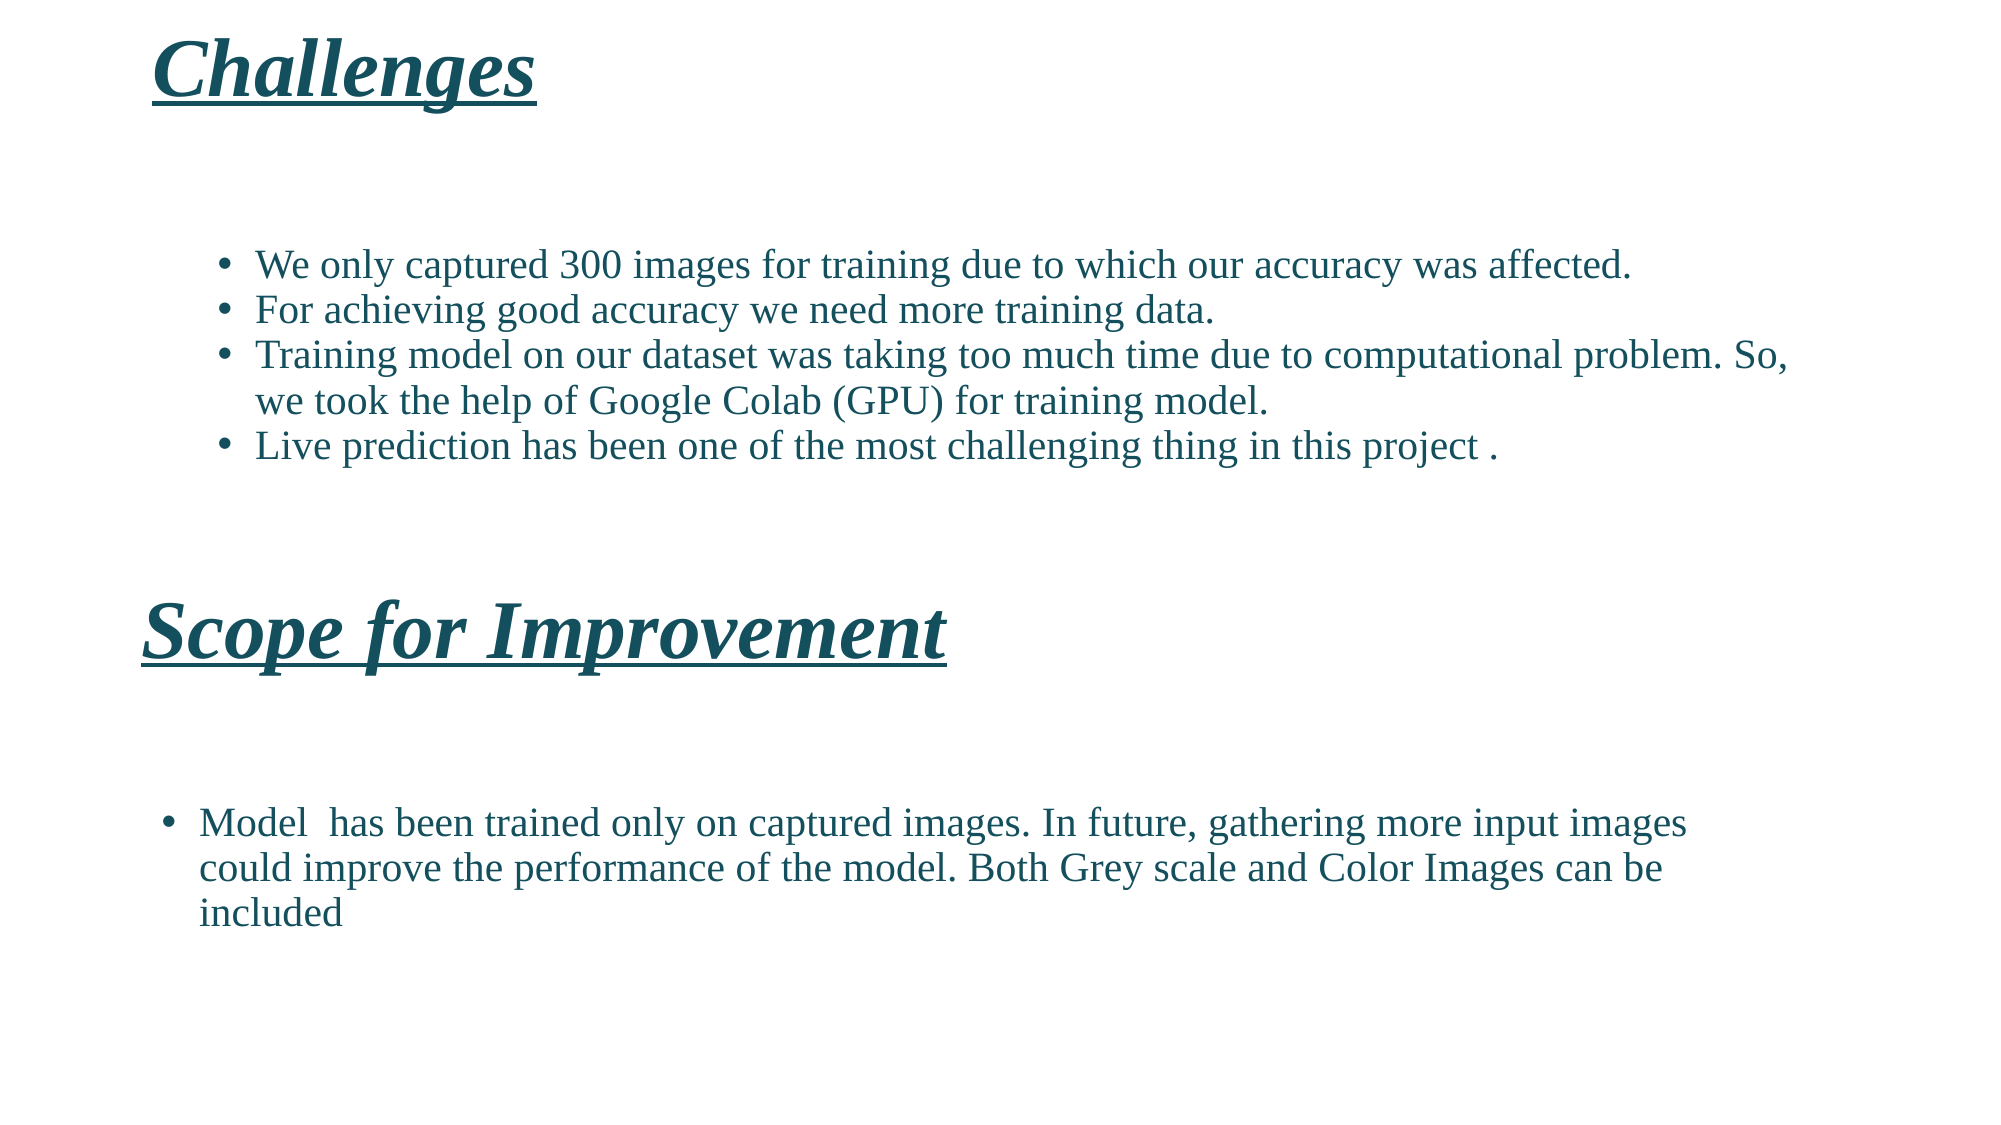

# Challenges
We only captured 300 images for training due to which our accuracy was affected.
For achieving good accuracy we need more training data.
Training model on our dataset was taking too much time due to computational problem. So, we took the help of Google Colab (GPU) for training model.
Live prediction has been one of the most challenging thing in this project .
Scope for Improvement
Model  has been trained only on captured images. In future, gathering more input images could improve the performance of the model. Both Grey scale and Color Images can be included